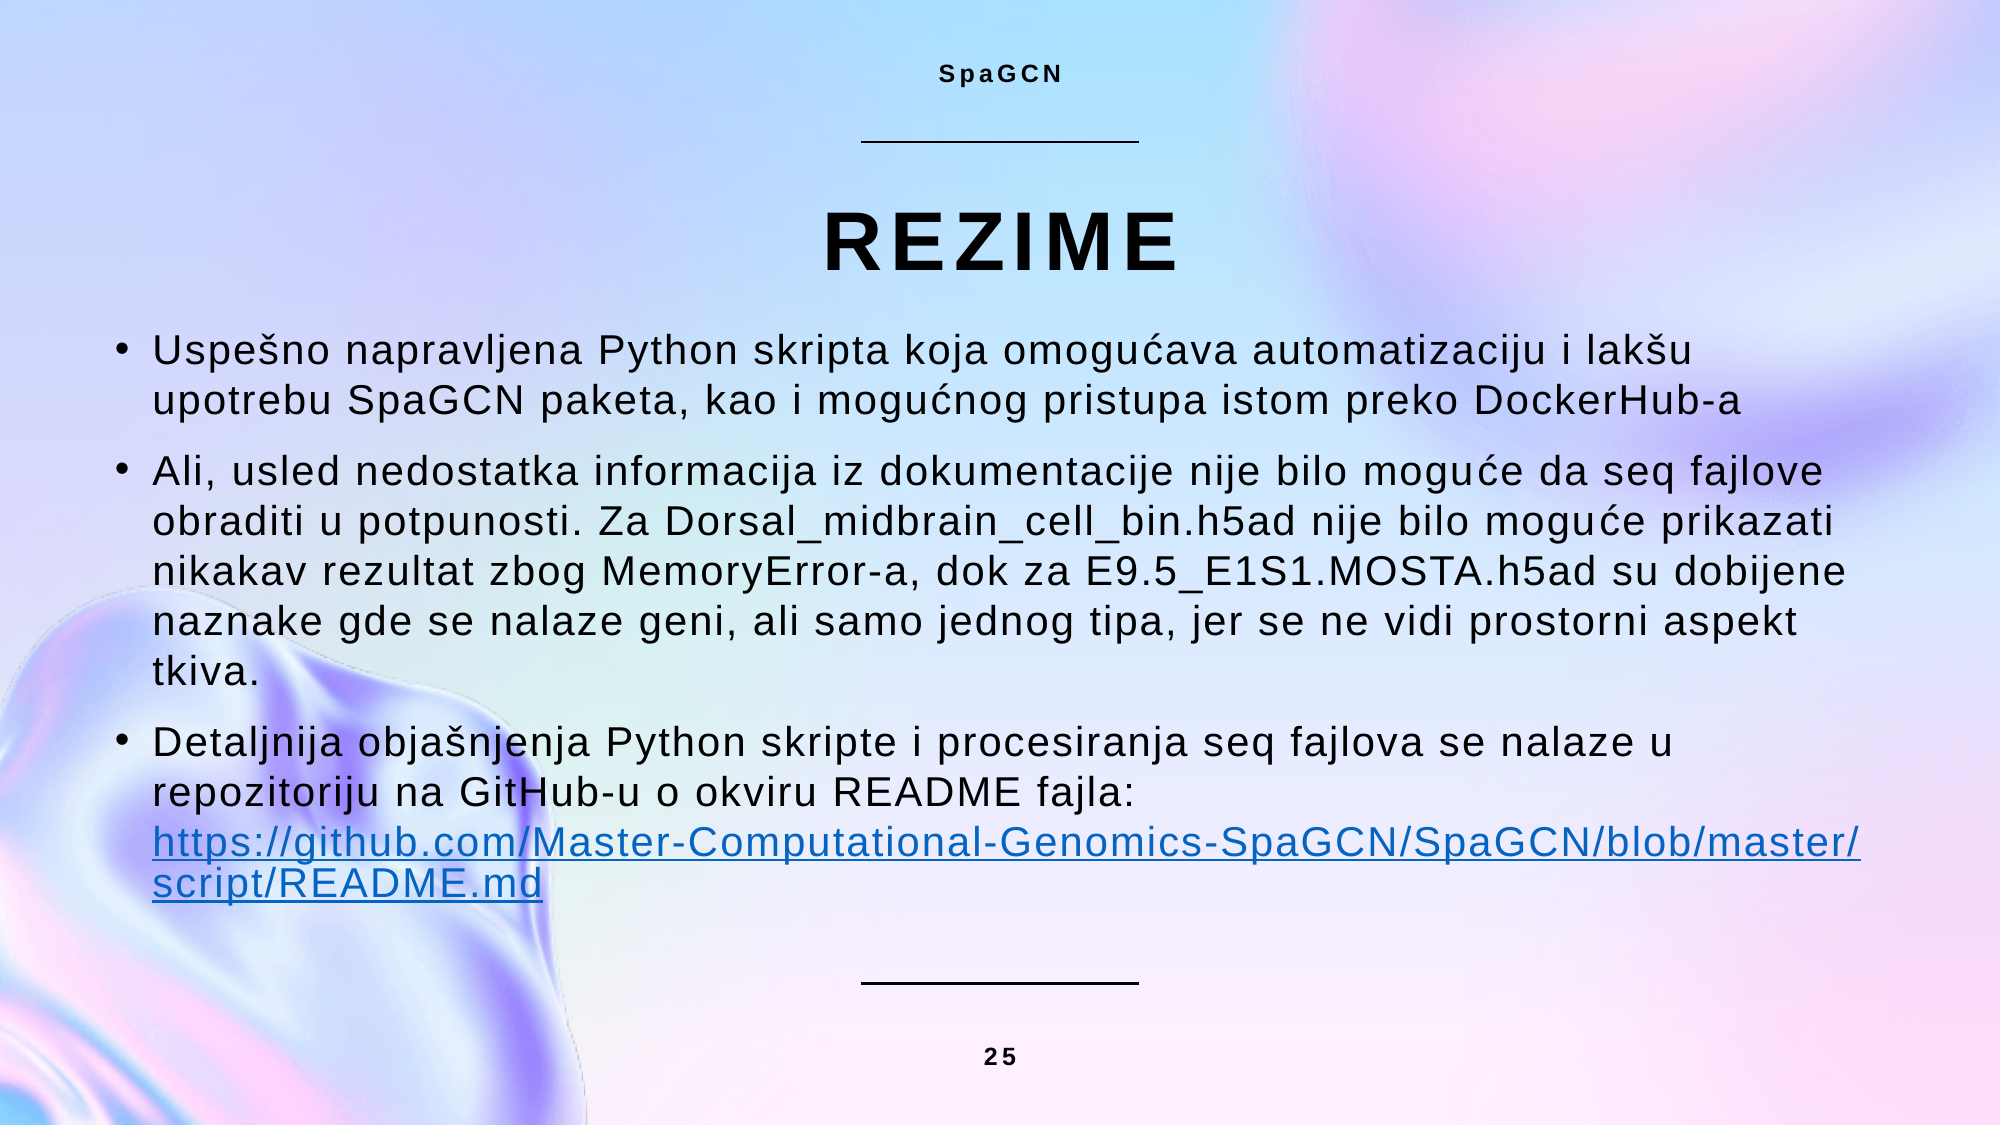

SpaGCN
# REzime
Uspešno napravljena Python skripta koja omogućava automatizaciju i lakšu upotrebu SpaGCN paketa, kao i mogućnog pristupa istom preko DockerHub-a
Ali, usled nedostatka informacija iz dokumentacije nije bilo moguće da seq fajlove obraditi u potpunosti. Za Dorsal_midbrain_cell_bin.h5ad nije bilo moguće prikazati nikakav rezultat zbog MemoryError-a, dok za E9.5_E1S1.MOSTA.h5ad su dobijene naznake gde se nalaze geni, ali samo jednog tipa, jer se ne vidi prostorni aspekt tkiva.
Detaljnija objašnjenja Python skripte i procesiranja seq fajlova se nalaze u repozitoriju na GitHub-u o okviru README fajla: https://github.com/Master-Computational-Genomics-SpaGCN/SpaGCN/blob/master/script/README.md
25